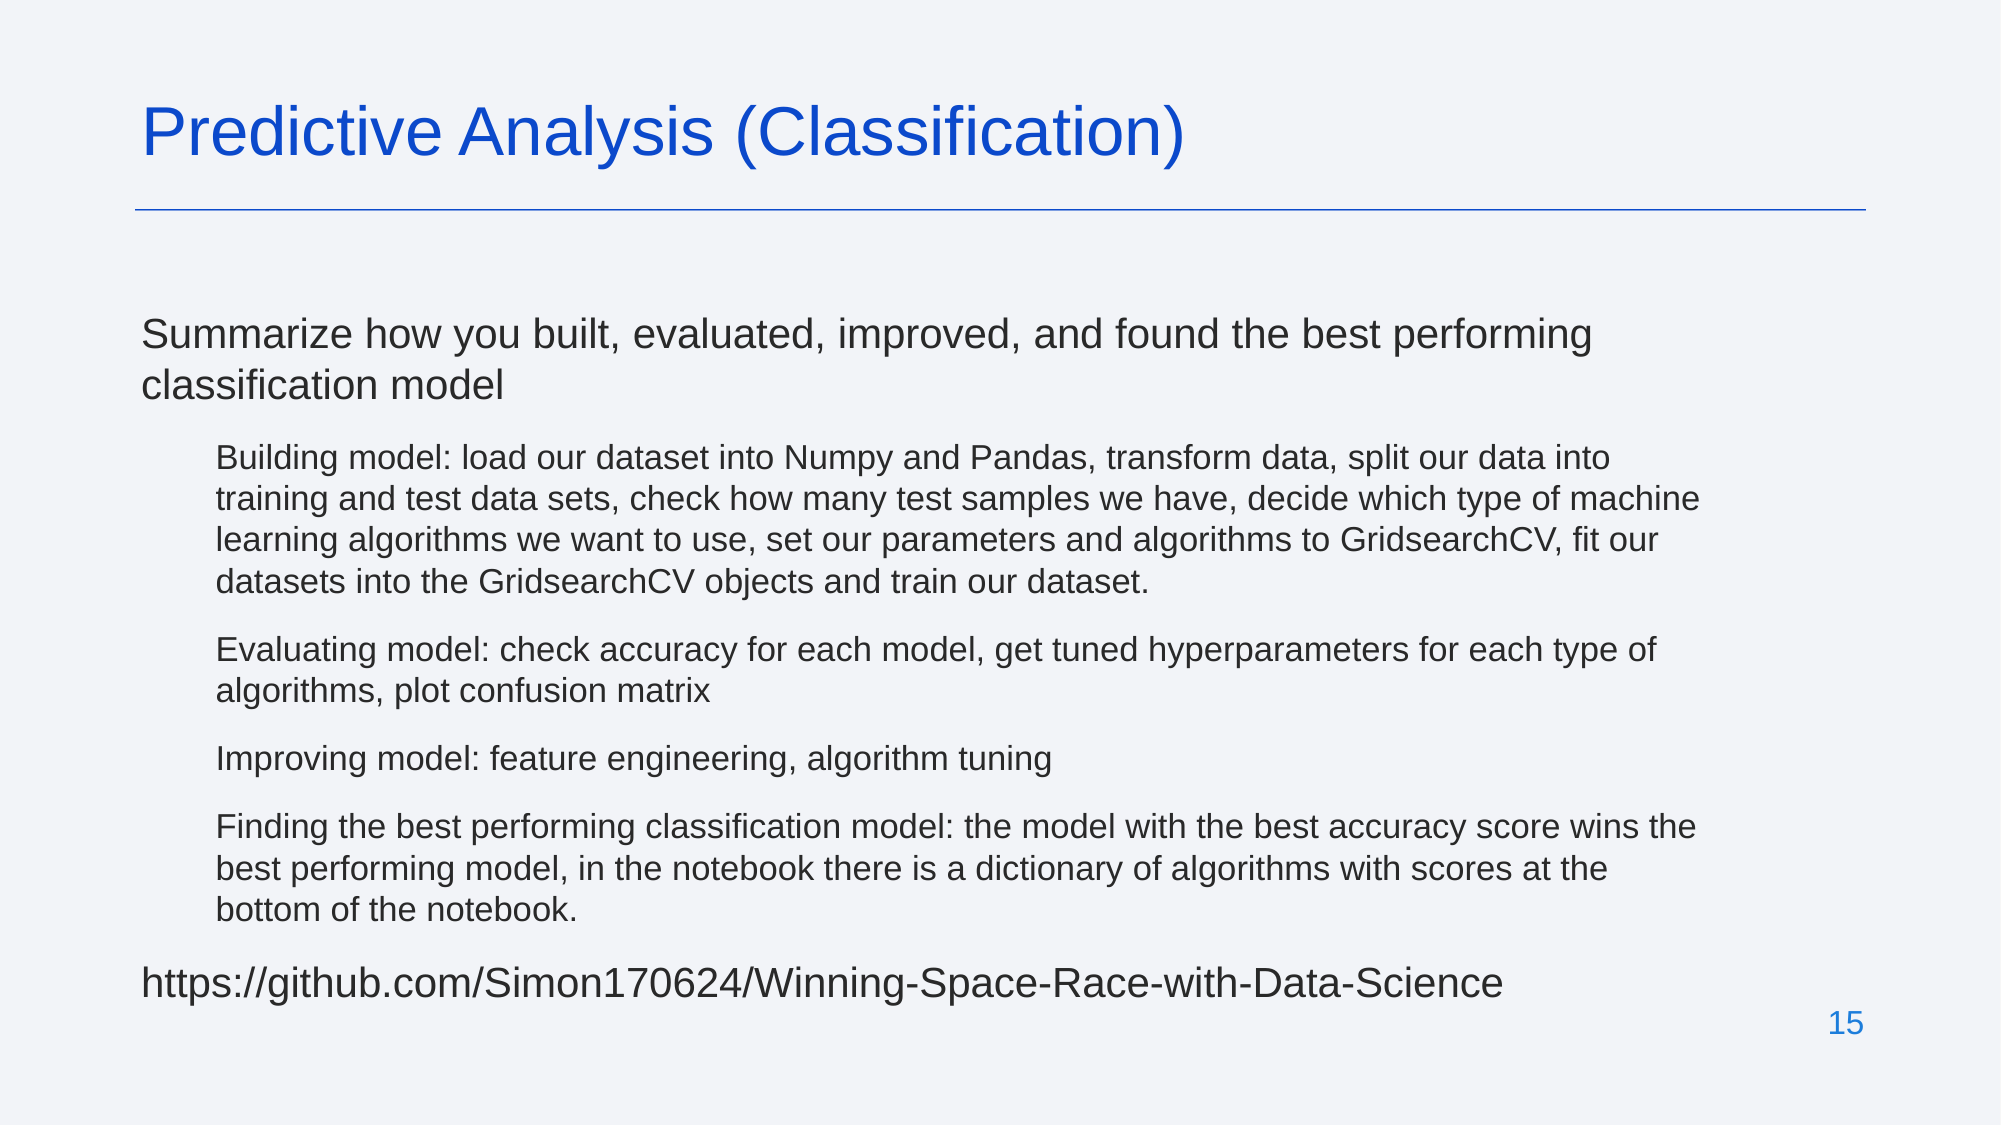

Predictive Analysis (Classification)
Summarize how you built, evaluated, improved, and found the best performing classification model
Building model: load our dataset into Numpy and Pandas, transform data, split our data into training and test data sets, check how many test samples we have, decide which type of machine learning algorithms we want to use, set our parameters and algorithms to GridsearchCV, fit our datasets into the GridsearchCV objects and train our dataset.
Evaluating model: check accuracy for each model, get tuned hyperparameters for each type of algorithms, plot confusion matrix
Improving model: feature engineering, algorithm tuning
Finding the best performing classification model: the model with the best accuracy score wins the best performing model, in the notebook there is a dictionary of algorithms with scores at the bottom of the notebook.
https://github.com/Simon170624/Winning-Space-Race-with-Data-Science
15